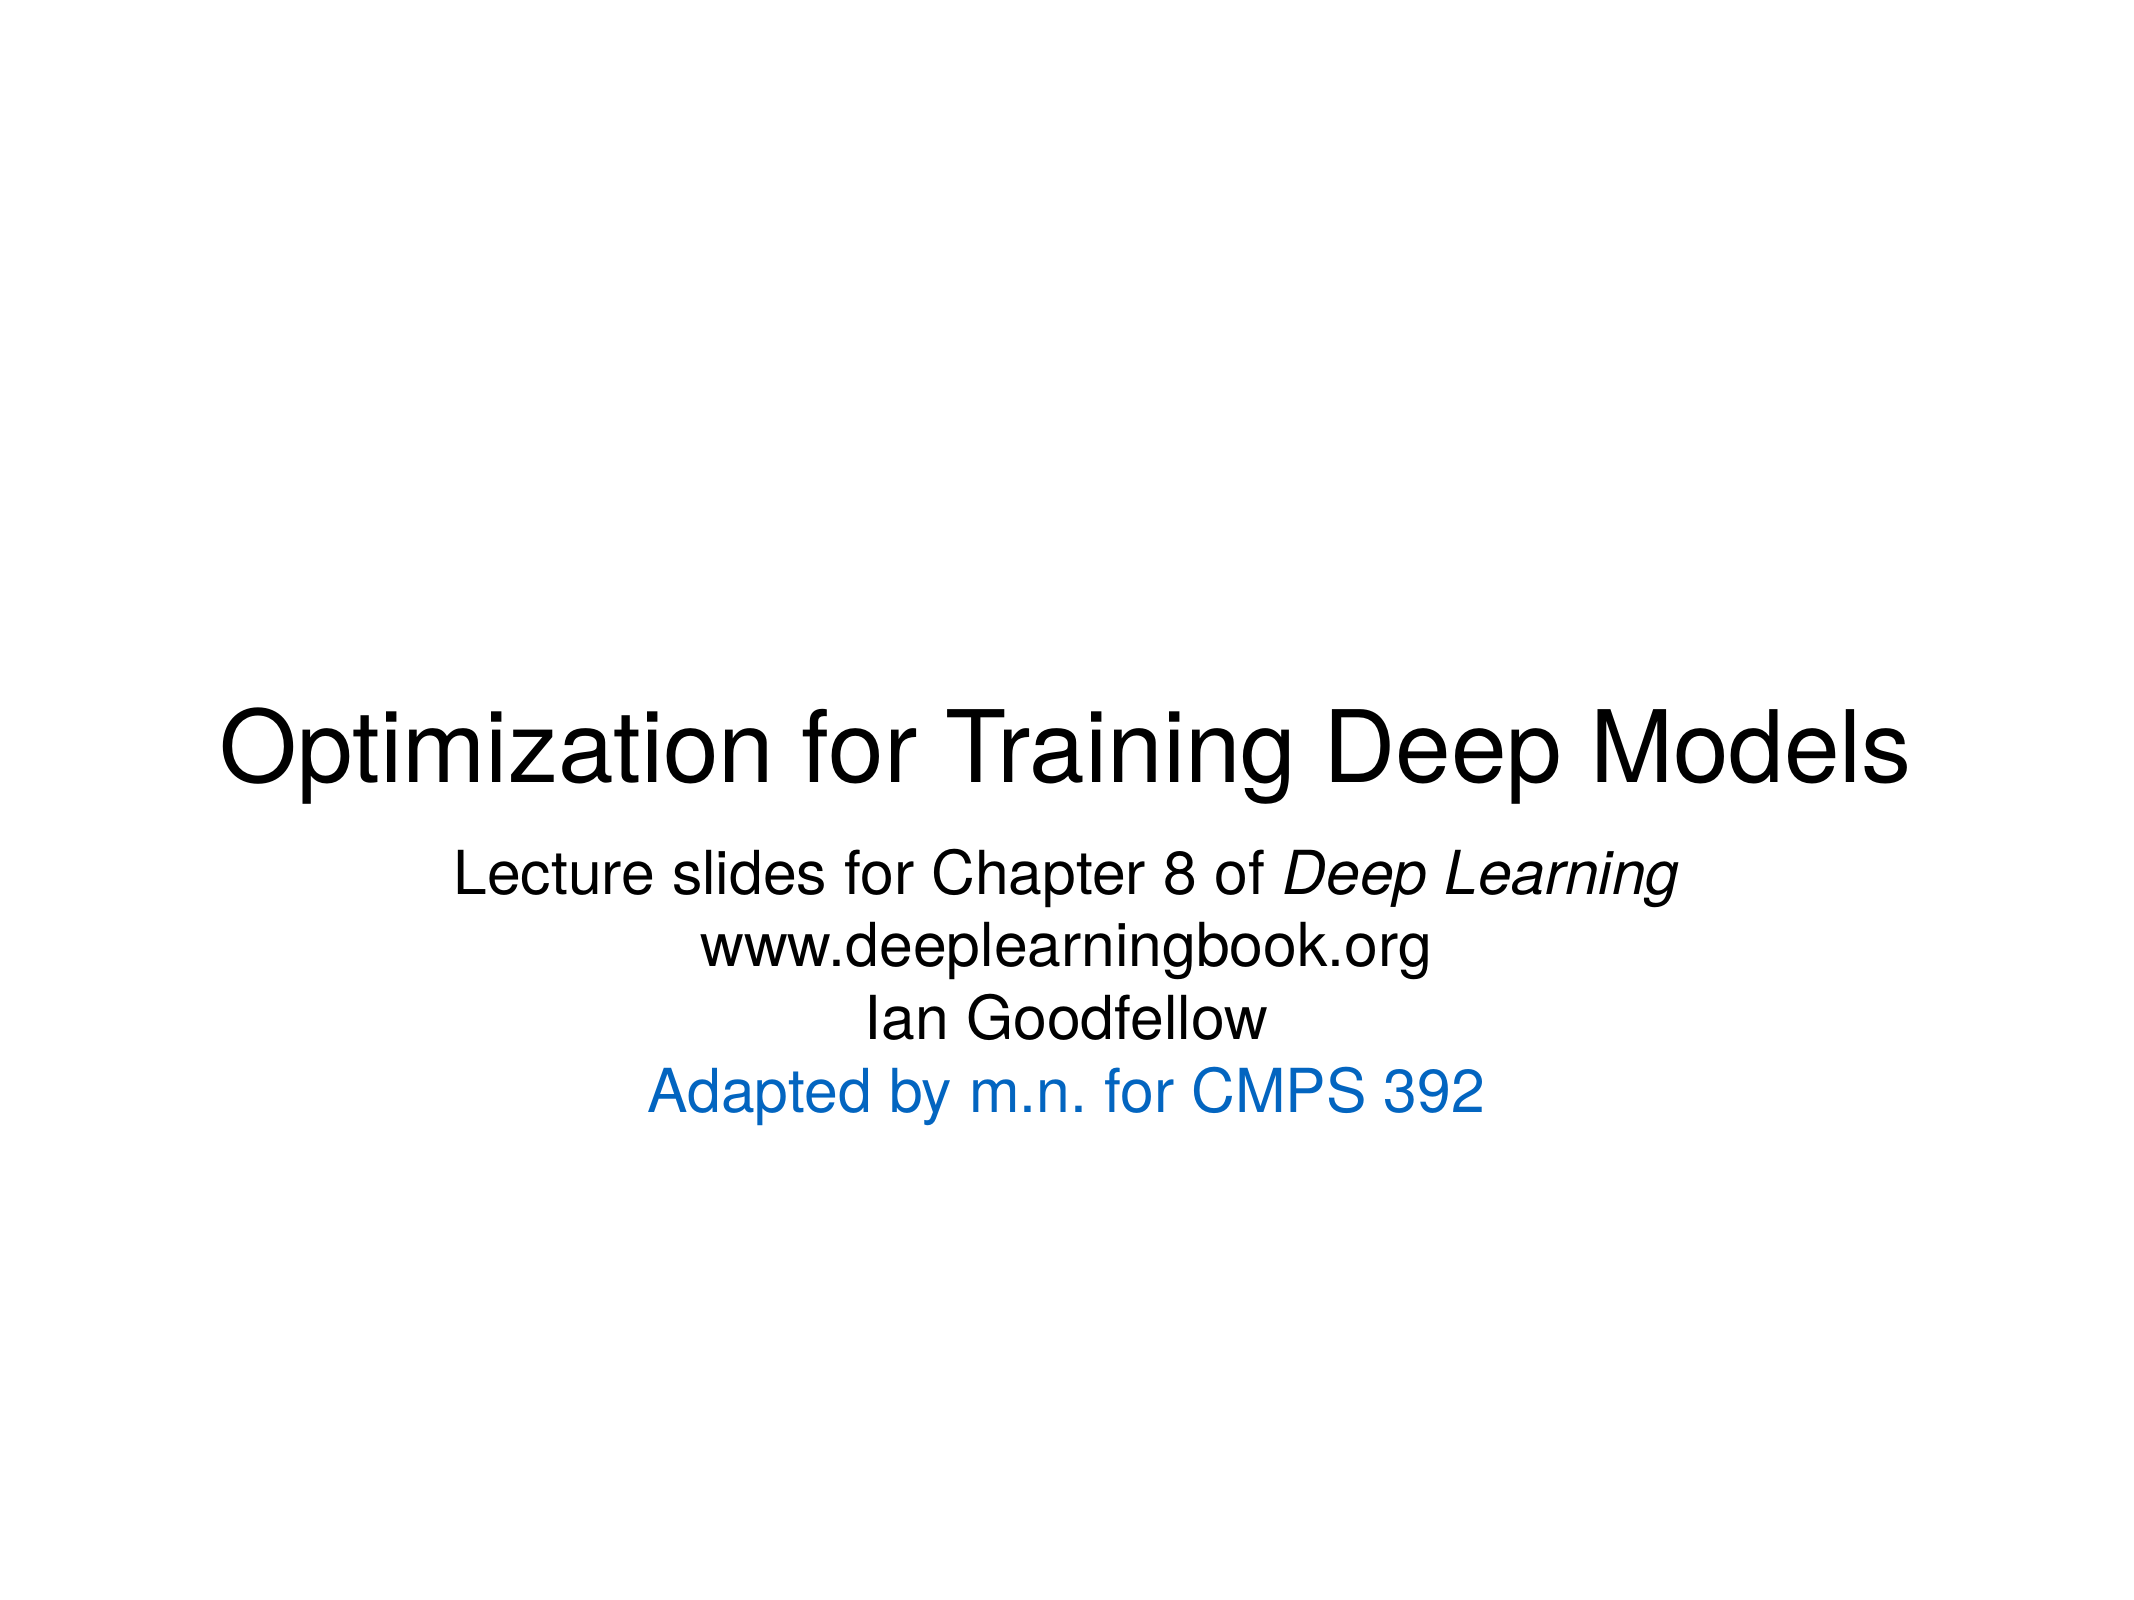

# Optimization for Training Deep Models
Lecture slides for Chapter 8 of Deep Learning
www.deeplearningbook.org
Ian Goodfellow
Adapted by m.n. for CMPS 392